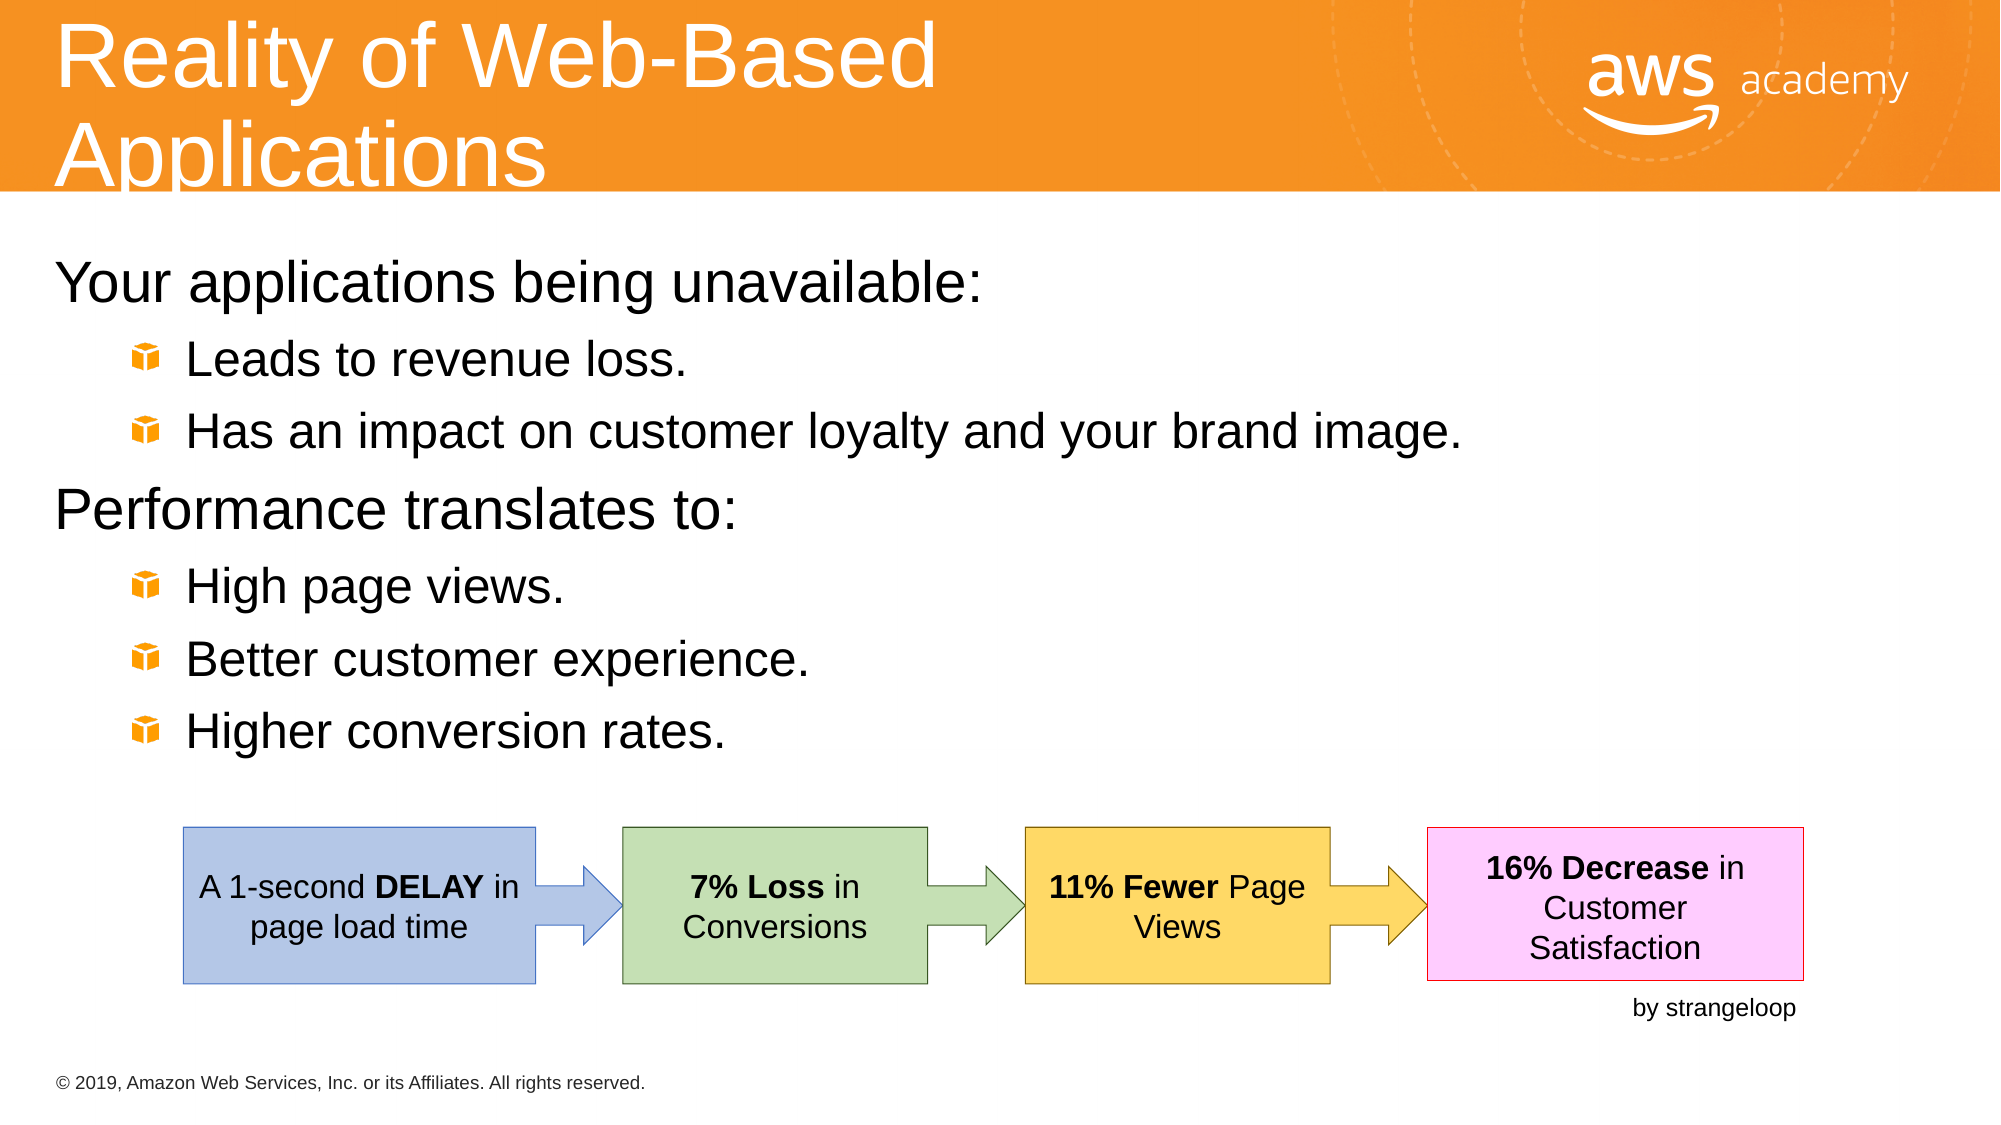

# Reality of Web-Based Applications
Your applications being unavailable:
Leads to revenue loss.
Has an impact on customer loyalty and your brand image.
Performance translates to:
High page views.
Better customer experience.
Higher conversion rates.

16% Decrease in Customer Satisfaction
A 1-second DELAY in page load time
7% Loss in Conversions
11% Fewer Page Views
by strangeloop